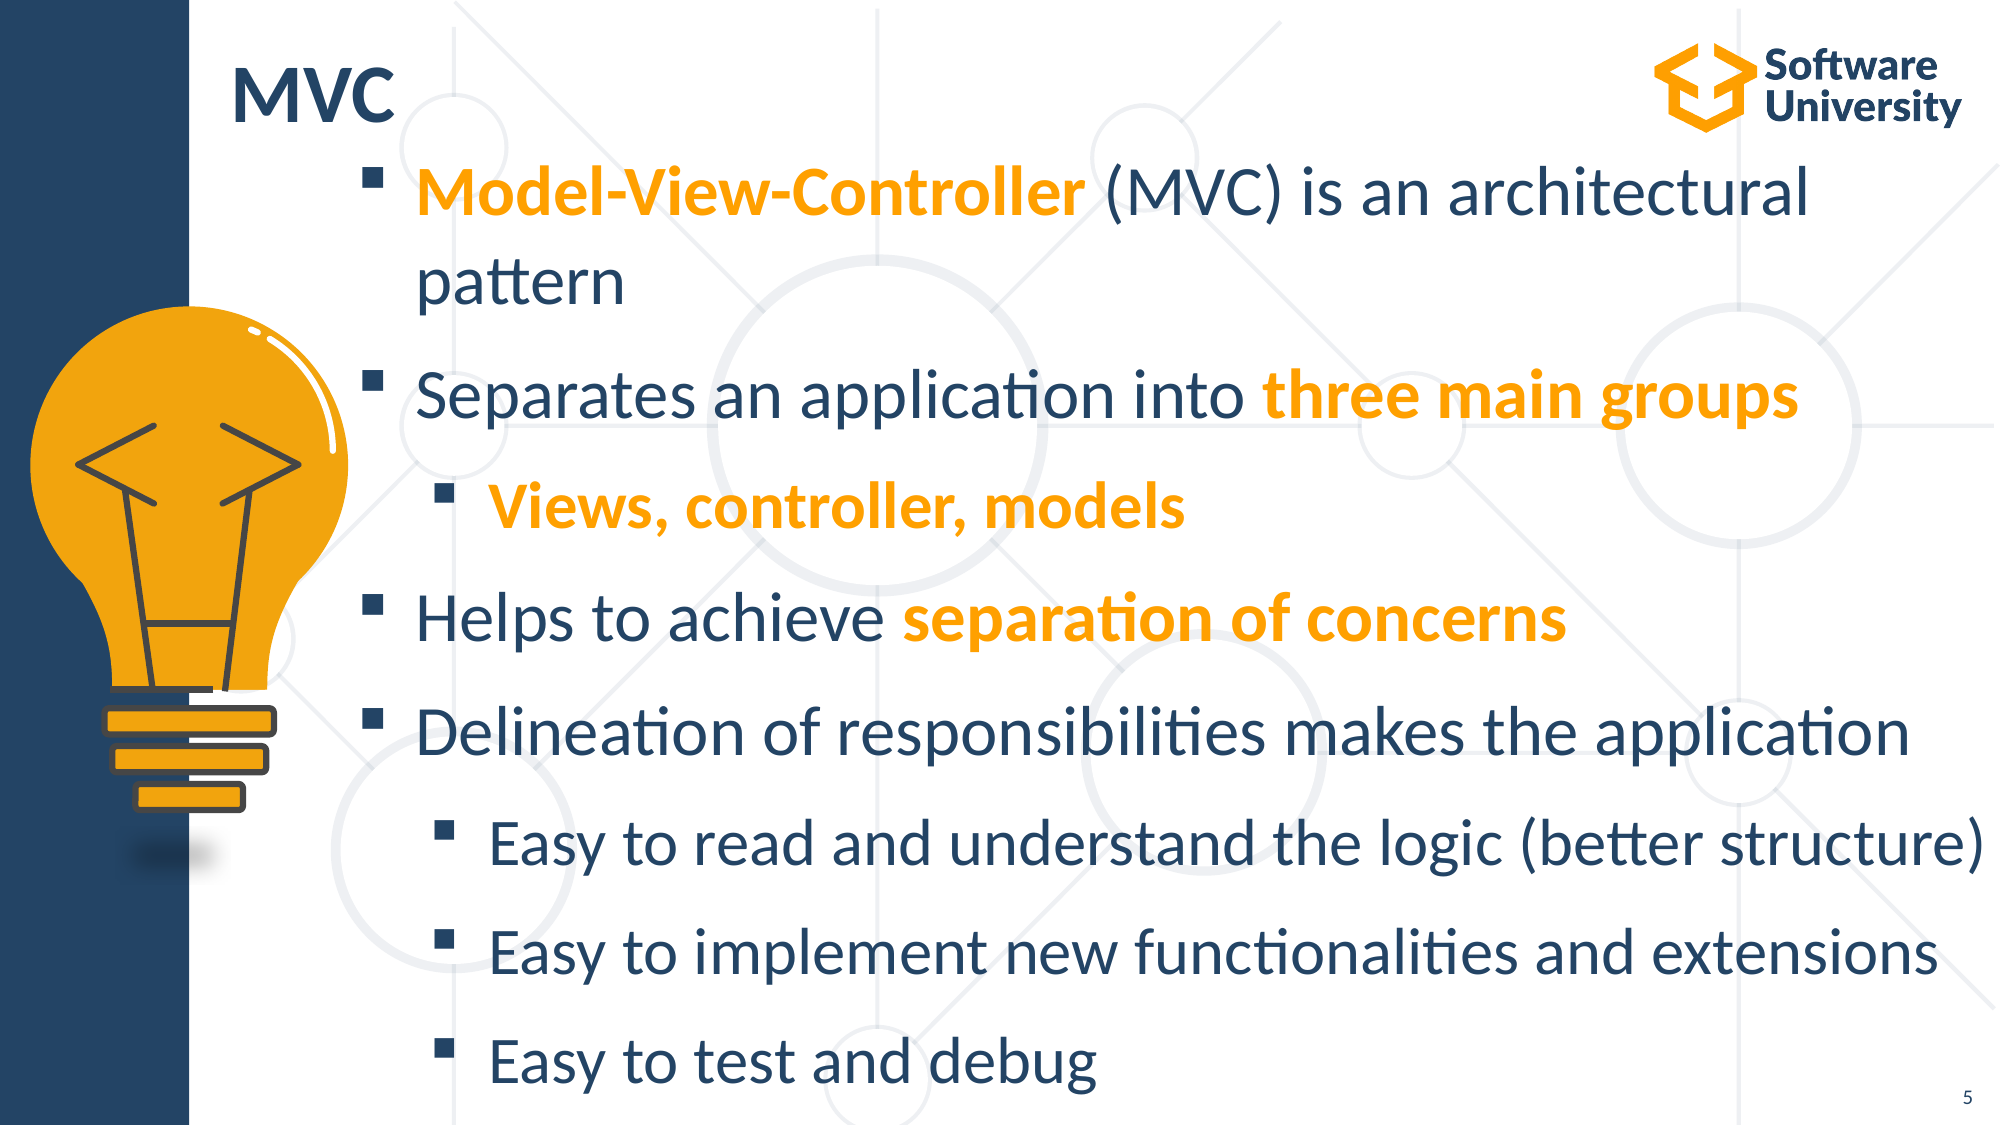

# MVC
Model-View-Controller (MVC) is an architectural pattern
Separates an application into three main groups
Views, controller, models
Helps to achieve separation of concerns
Delineation of responsibilities makes the application
Easy to read and understand the logic (better structure)
Easy to implement new functionalities and extensions
Easy to test and debug
5